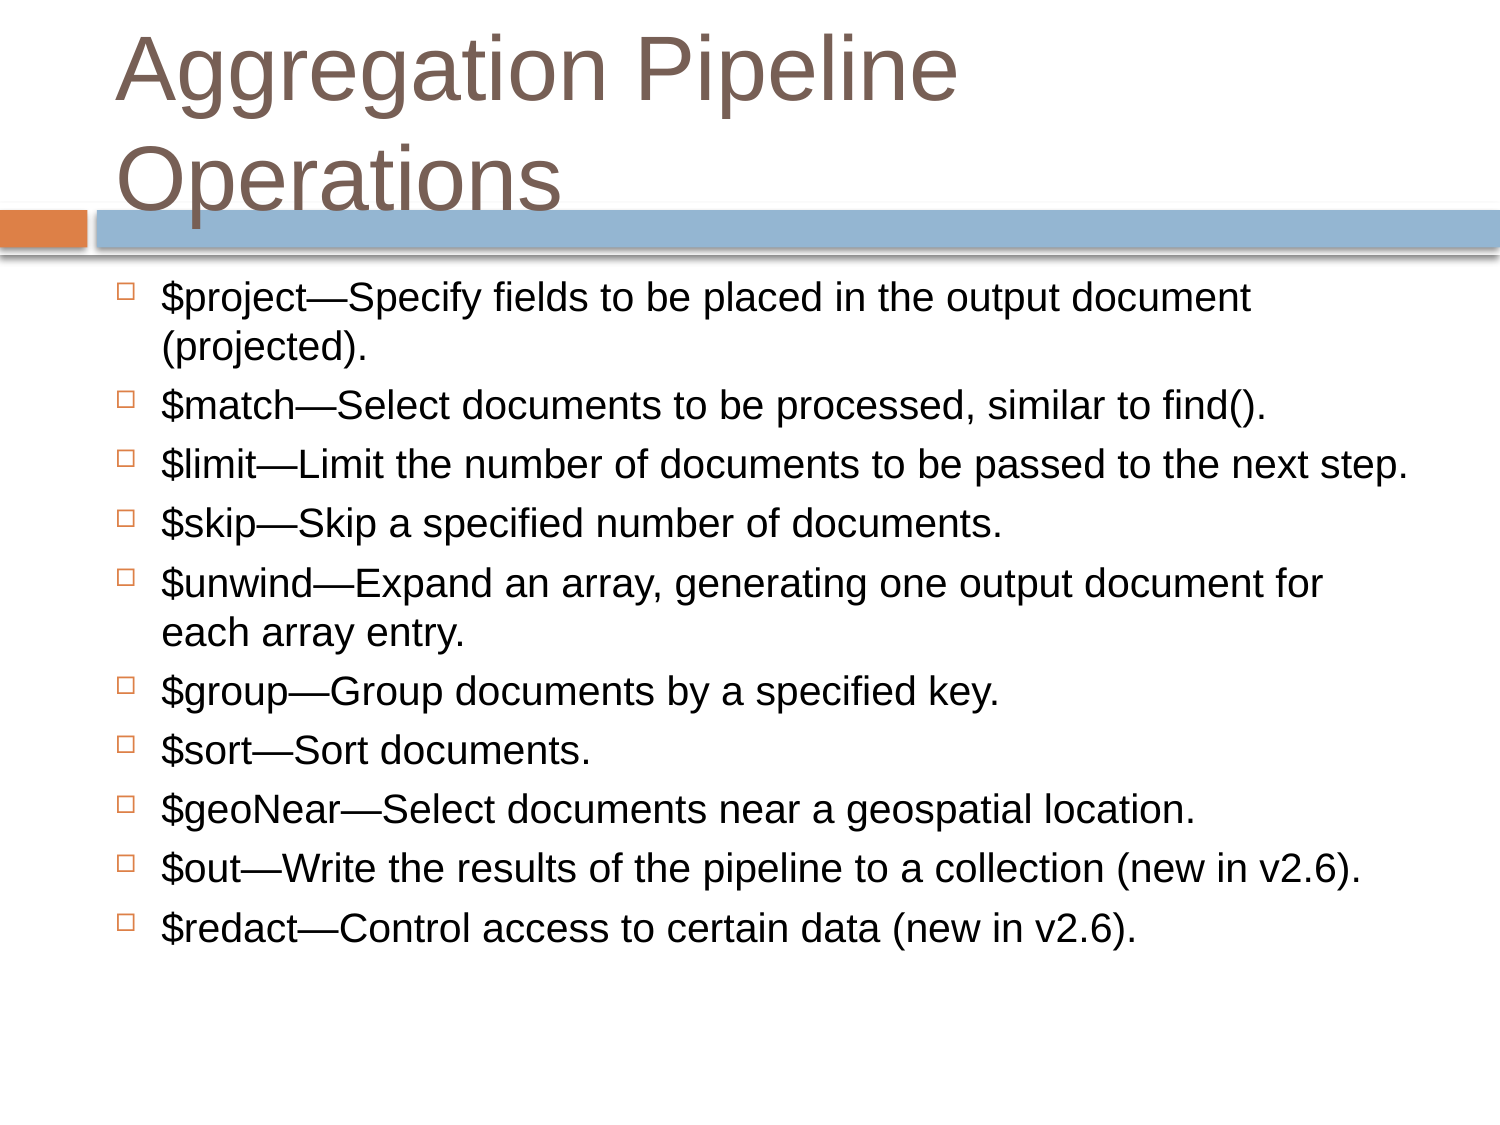

# Aggregation Pipeline Operations
$project—Specify fields to be placed in the output document (projected).
$match—Select documents to be processed, similar to find().
$limit—Limit the number of documents to be passed to the next step.
$skip—Skip a specified number of documents.
$unwind—Expand an array, generating one output document for each array entry.
$group—Group documents by a specified key.
$sort—Sort documents.
$geoNear—Select documents near a geospatial location.
$out—Write the results of the pipeline to a collection (new in v2.6).
$redact—Control access to certain data (new in v2.6).